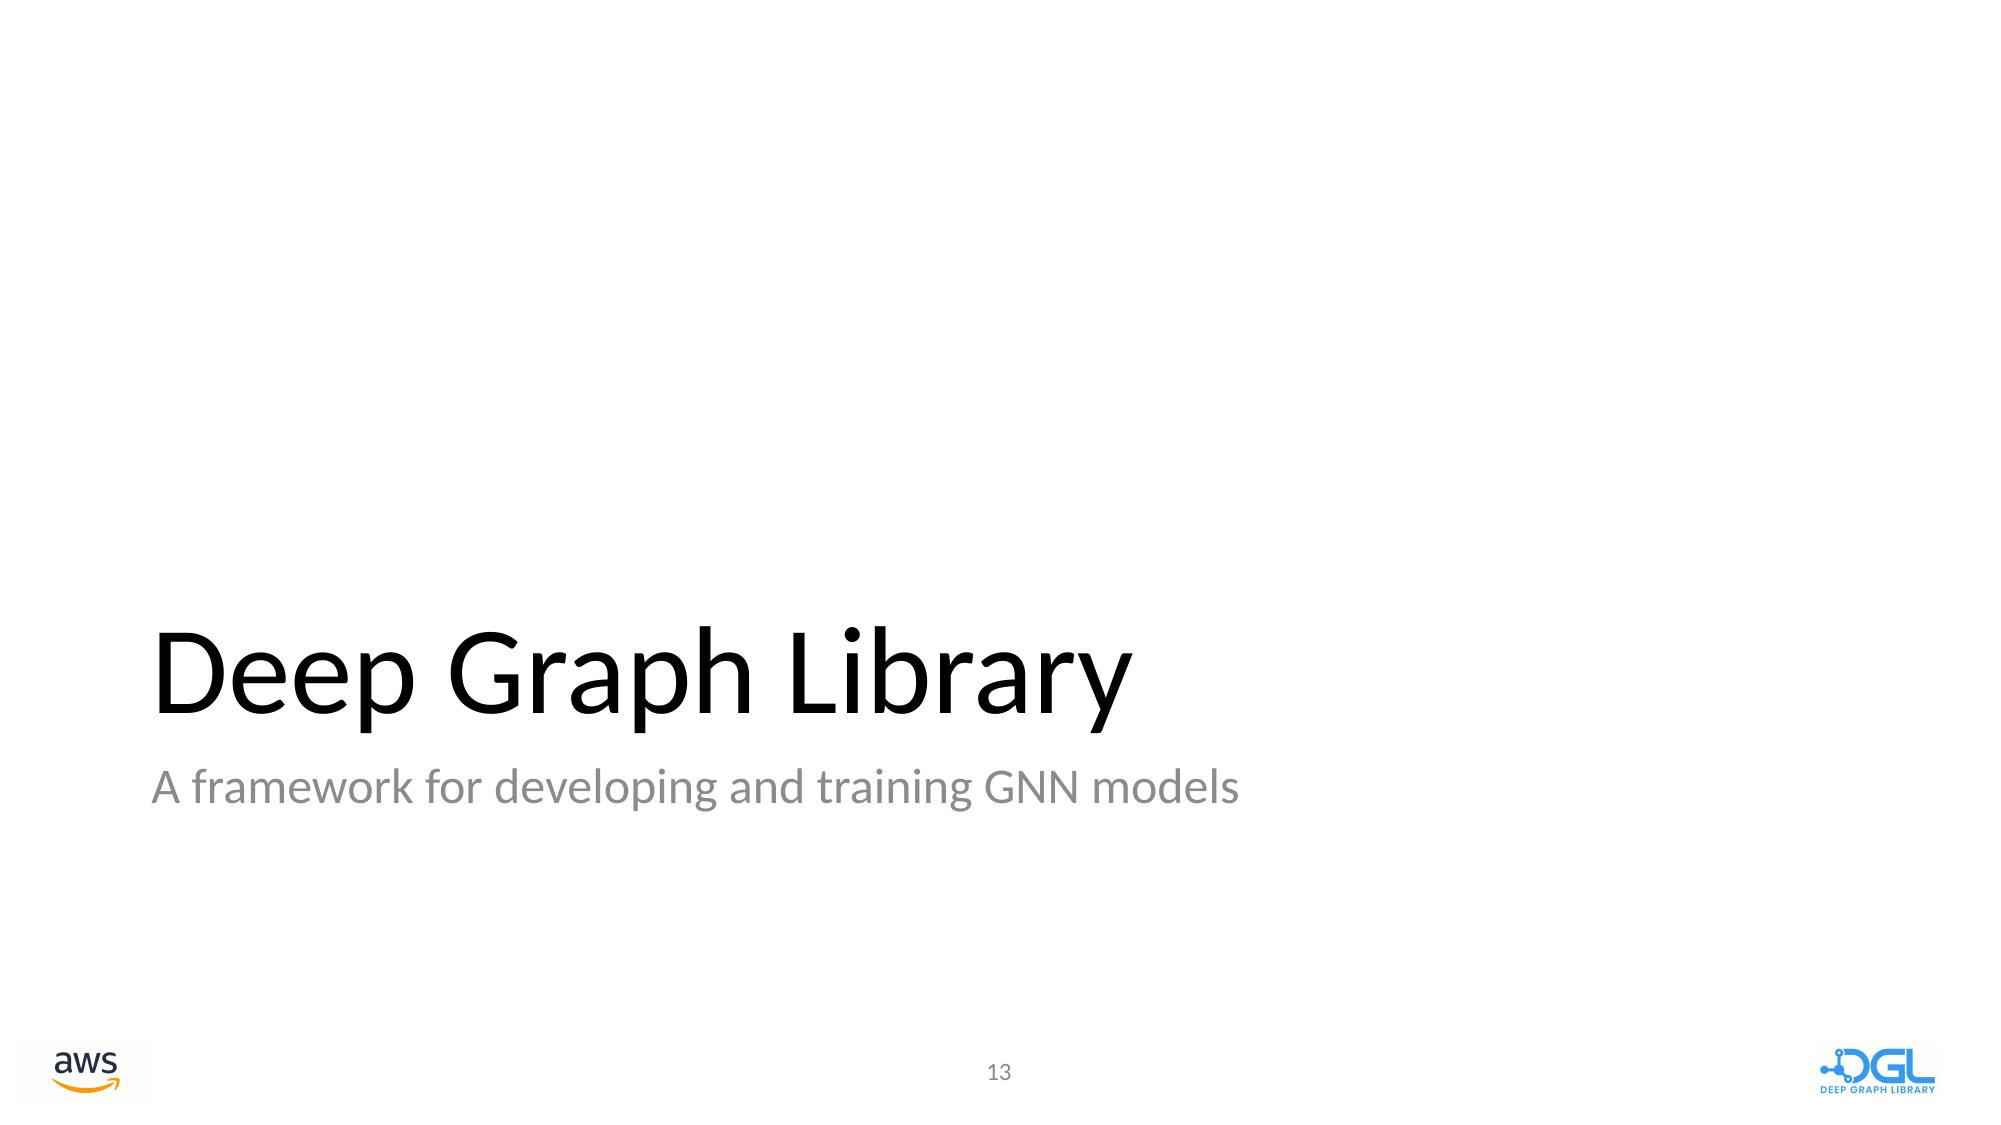

# Deep Graph Library
A framework for developing and training GNN models
13